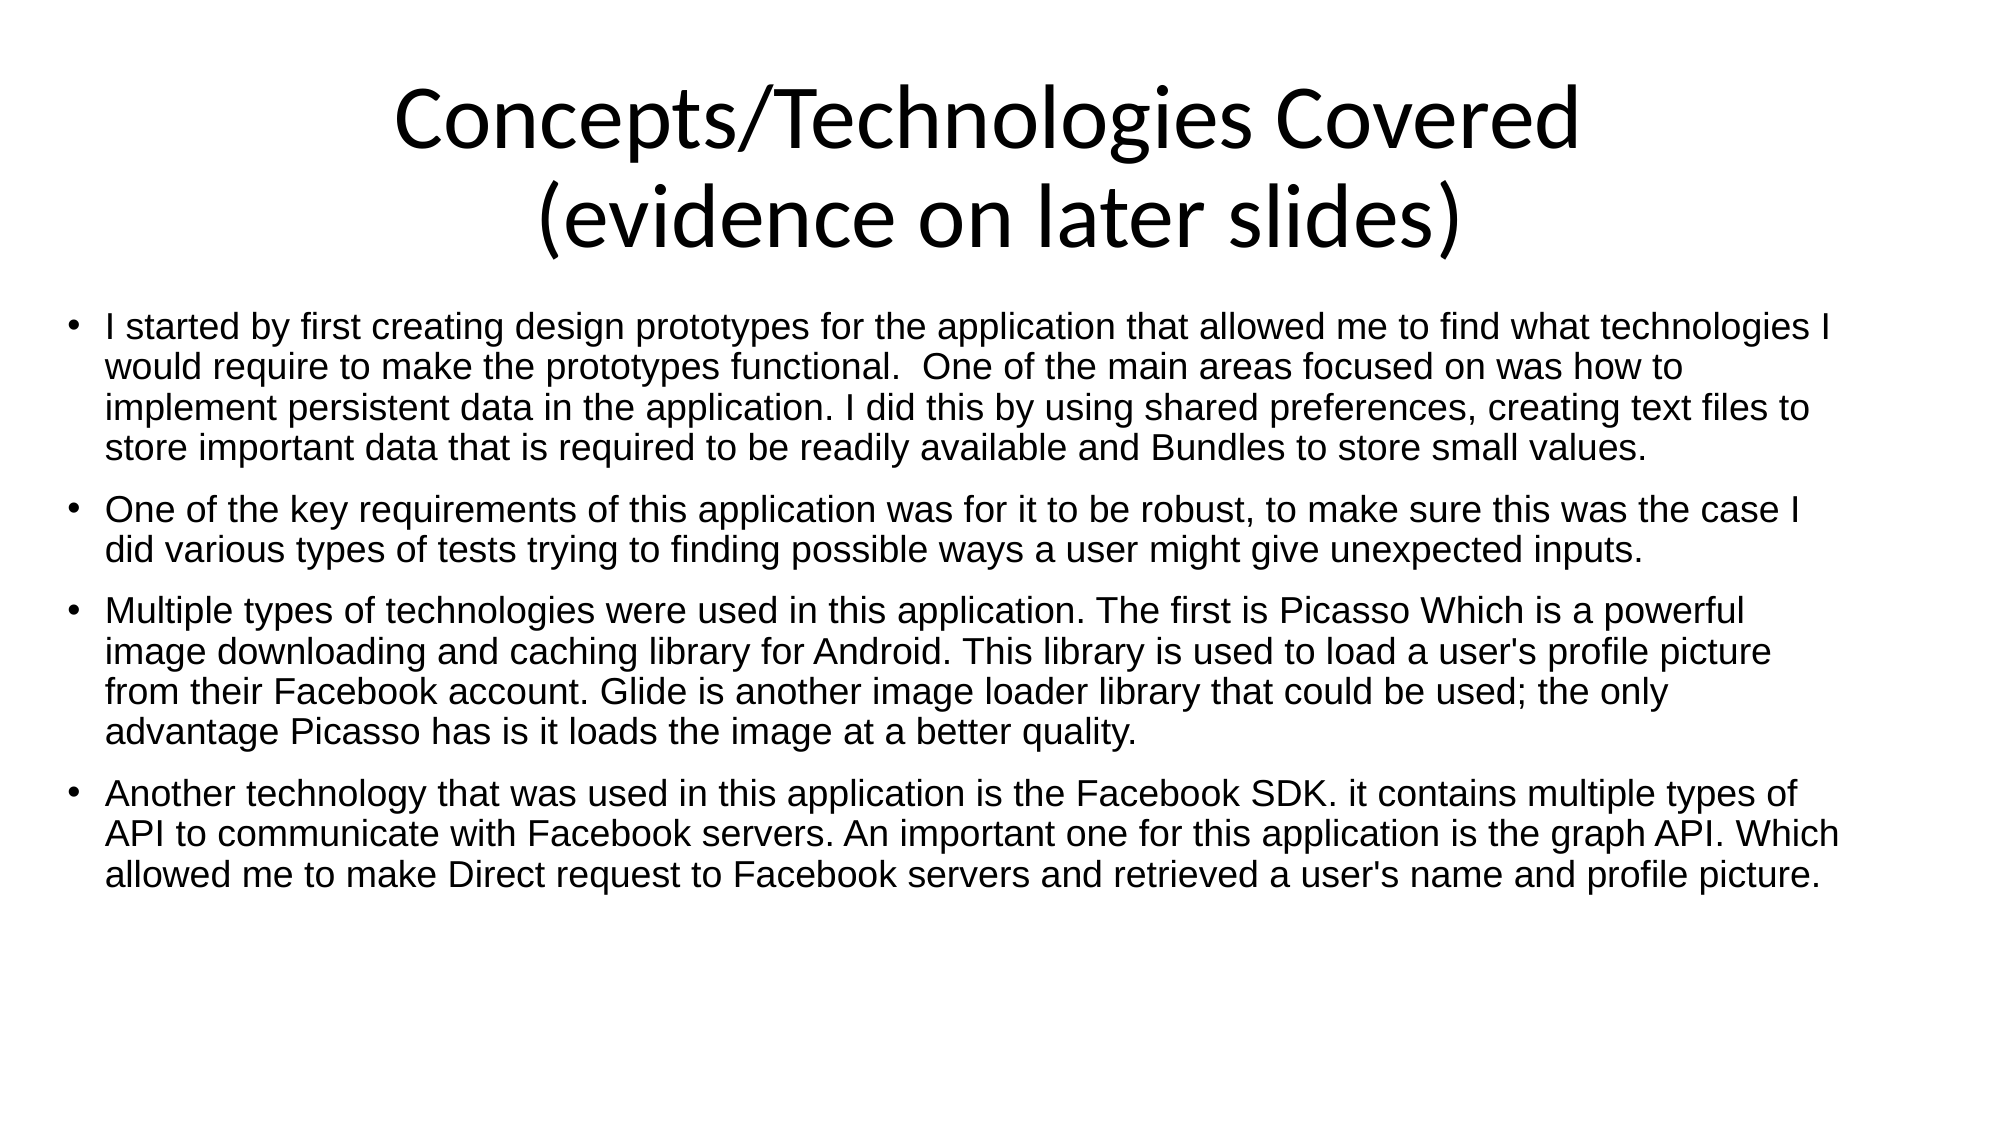

# Concepts/Technologies Covered (evidence on later slides)
I started by first creating design prototypes for the application that allowed me to find what technologies I would require to make the prototypes functional.  One of the main areas focused on was how to implement persistent data in the application. I did this by using shared preferences, creating text files to store important data that is required to be readily available and Bundles to store small values.
One of the key requirements of this application was for it to be robust, to make sure this was the case I did various types of tests trying to finding possible ways a user might give unexpected inputs.
Multiple types of technologies were used in this application. The first is Picasso Which is a powerful image downloading and caching library for Android. This library is used to load a user's profile picture from their Facebook account. Glide is another image loader library that could be used; the only advantage Picasso has is it loads the image at a better quality.
Another technology that was used in this application is the Facebook SDK. it contains multiple types of API to communicate with Facebook servers. An important one for this application is the graph API. Which allowed me to make Direct request to Facebook servers and retrieved a user's name and profile picture.